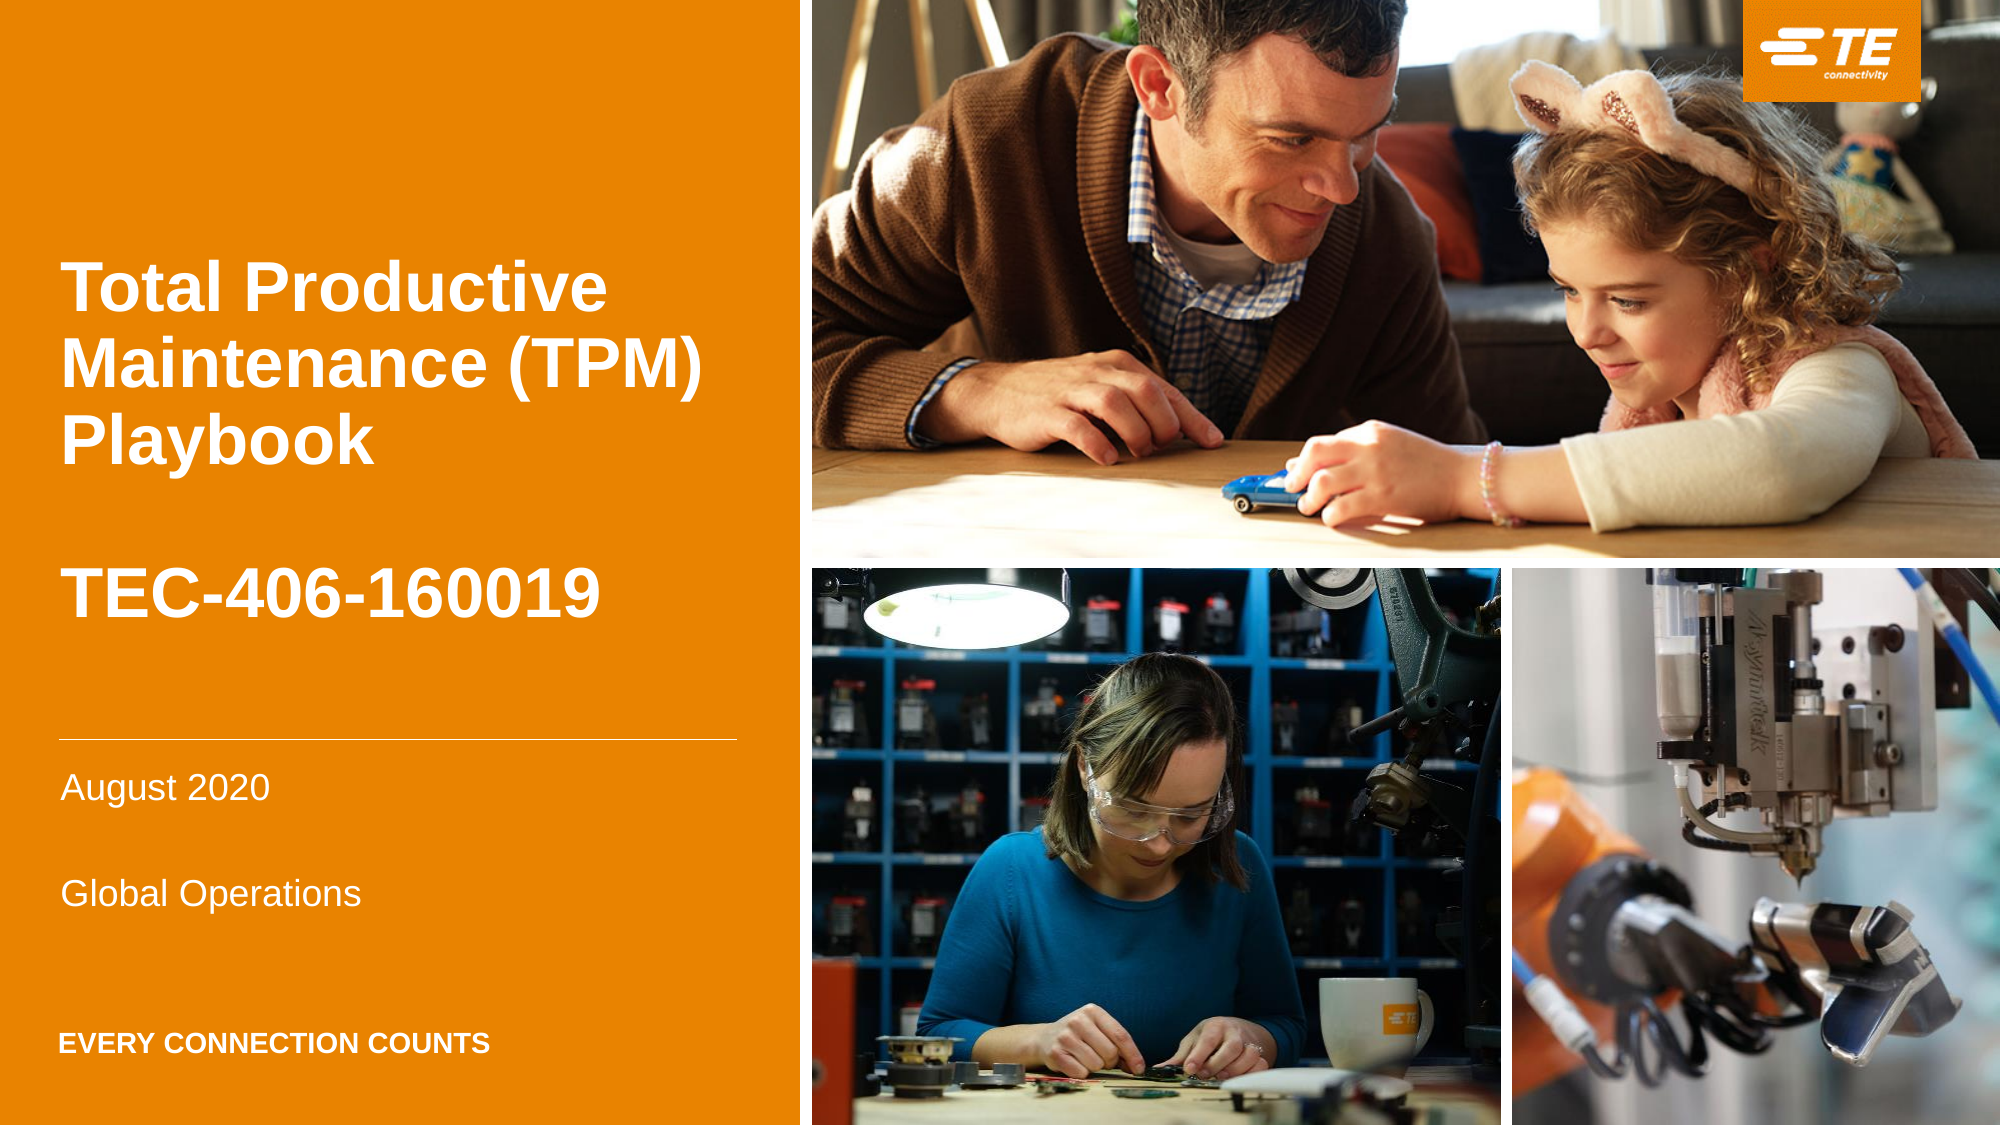

# Total Productive Maintenance (TPM) Playbook TEC-406-160019
August 2020

Global Operations